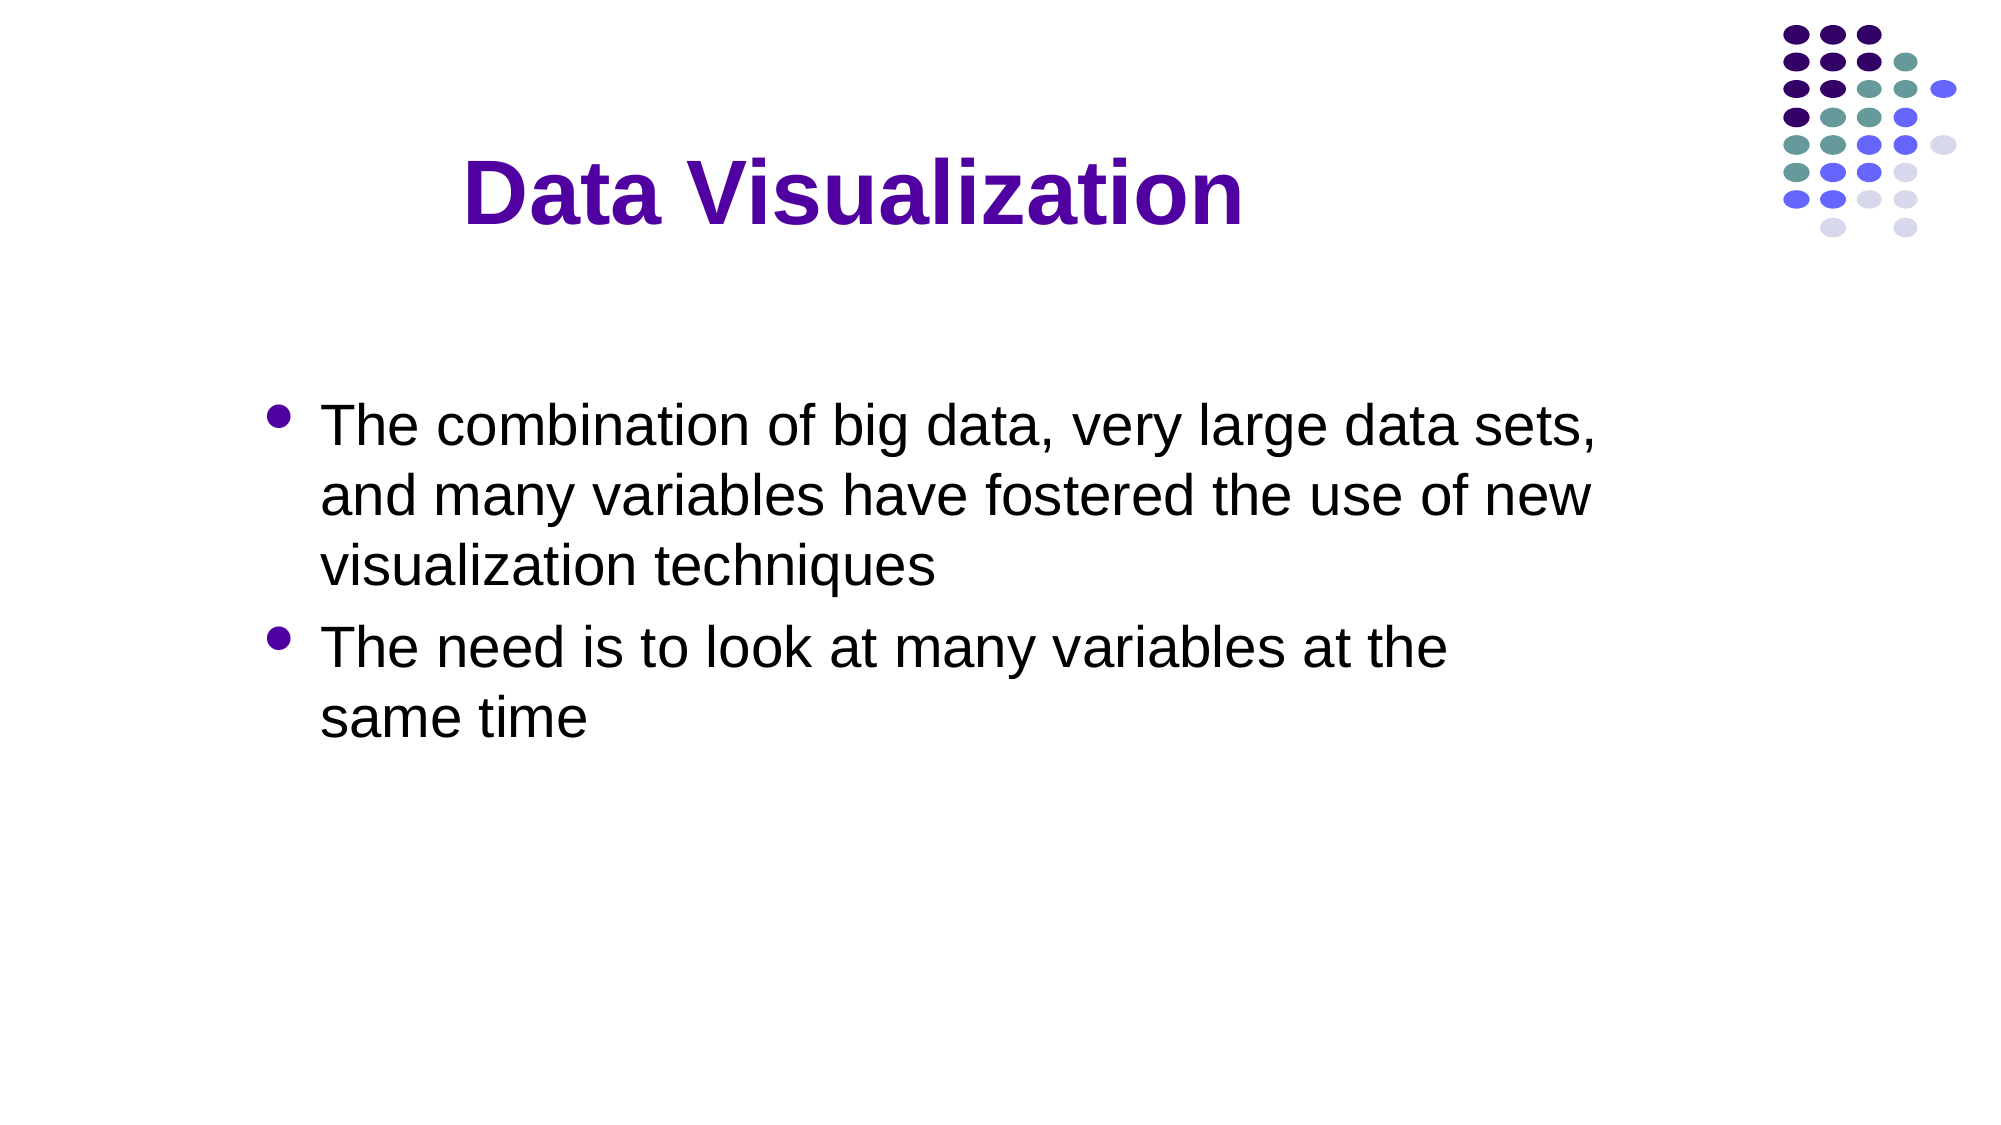

# Data Visualization

The combination of big data, very large data sets, and many variables have fostered the use of new visualization techniques
The need is to look at many variables at the same time